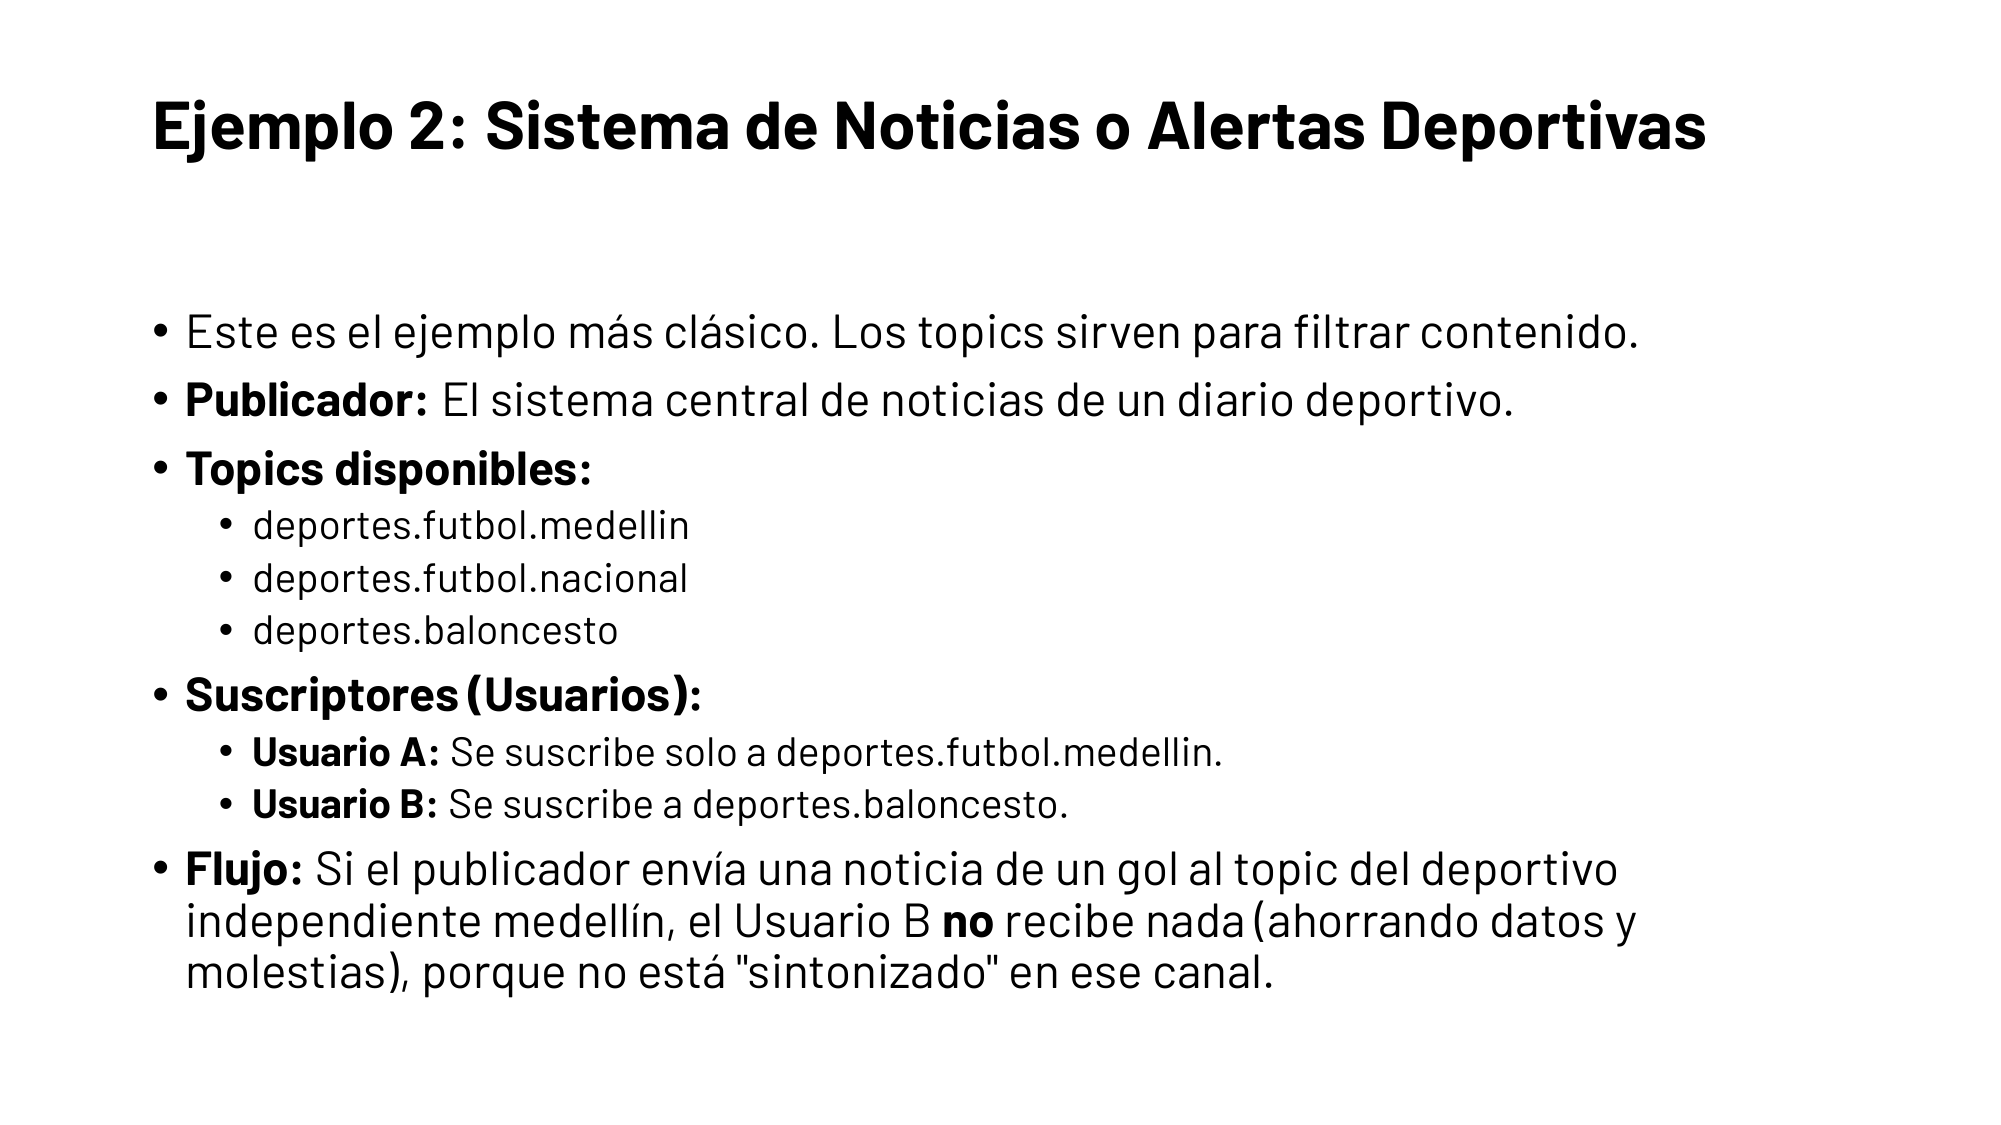

# Ejemplo 2: Sistema de Noticias o Alertas Deportivas
Este es el ejemplo más clásico. Los topics sirven para filtrar contenido.
Publicador: El sistema central de noticias de un diario deportivo.
Topics disponibles:
deportes.futbol.medellin
deportes.futbol.nacional
deportes.baloncesto
Suscriptores (Usuarios):
Usuario A: Se suscribe solo a deportes.futbol.medellin.
Usuario B: Se suscribe a deportes.baloncesto.
Flujo: Si el publicador envía una noticia de un gol al topic del deportivo independiente medellín, el Usuario B no recibe nada (ahorrando datos y molestias), porque no está "sintonizado" en ese canal.